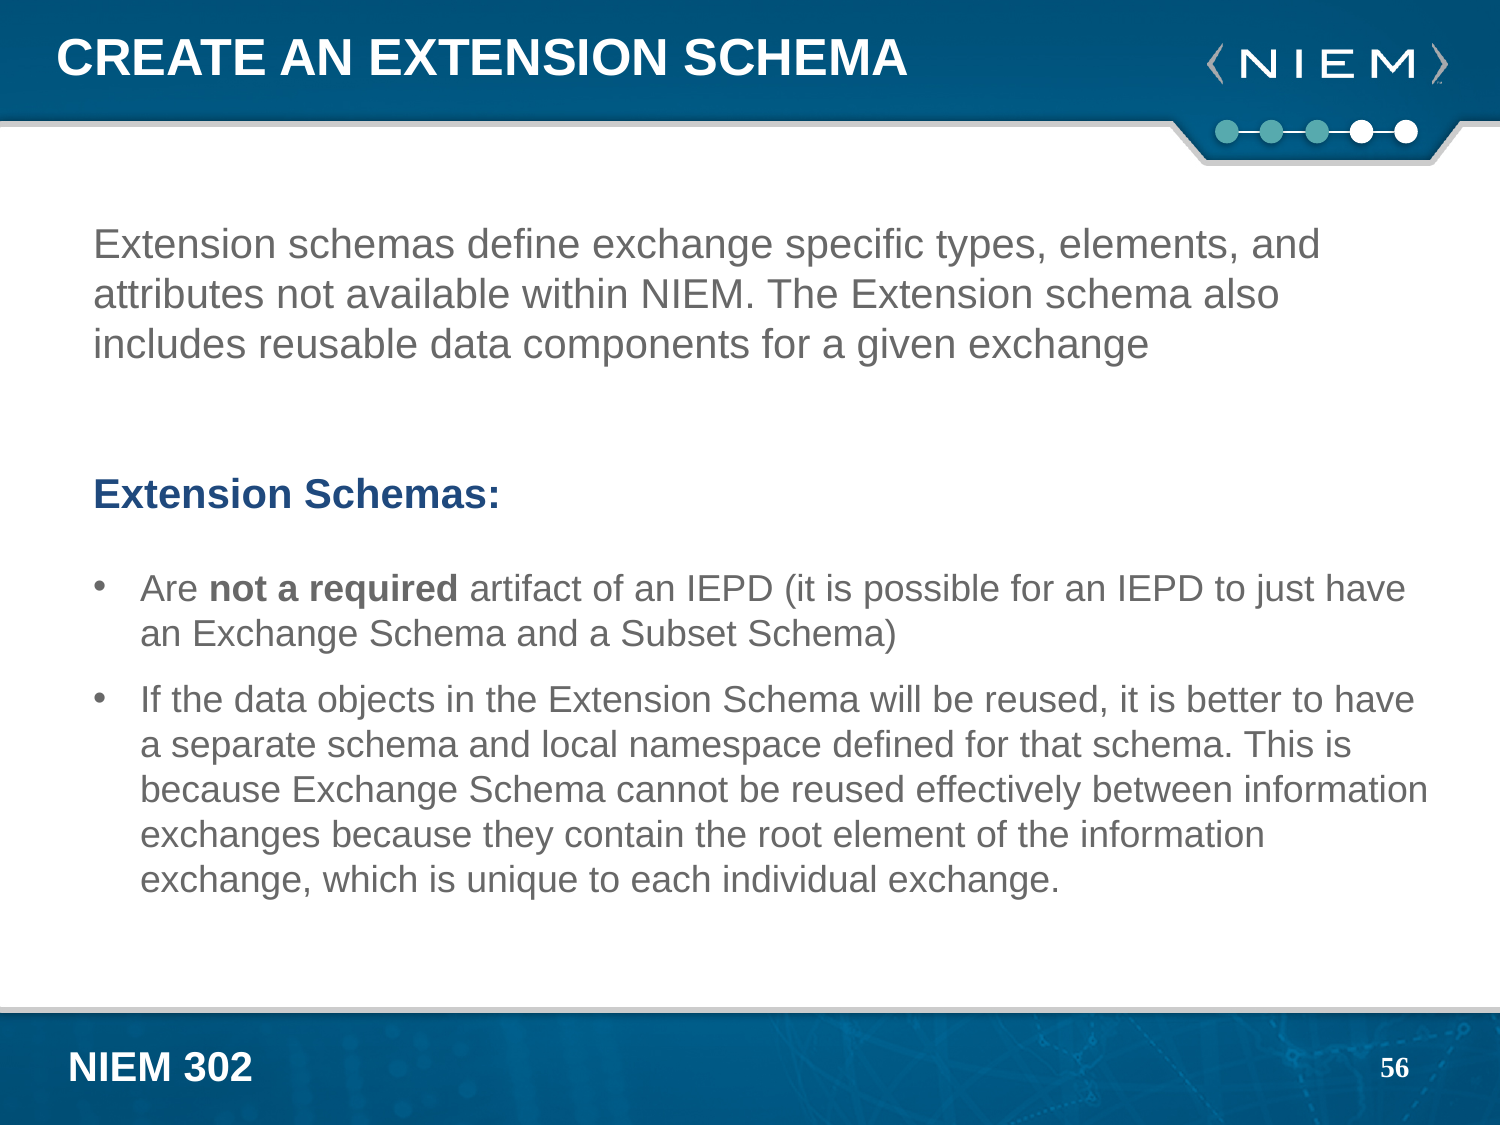

# Create an Extension Schema

Extension schemas define exchange specific types, elements, and attributes not available within NIEM. The Extension schema also includes reusable data components for a given exchange

Extension Schemas:
Are not a required artifact of an IEPD (it is possible for an IEPD to just have an Exchange Schema and a Subset Schema)
If the data objects in the Extension Schema will be reused, it is better to have a separate schema and local namespace defined for that schema. This is because Exchange Schema cannot be reused effectively between information exchanges because they contain the root element of the information exchange, which is unique to each individual exchange.
56